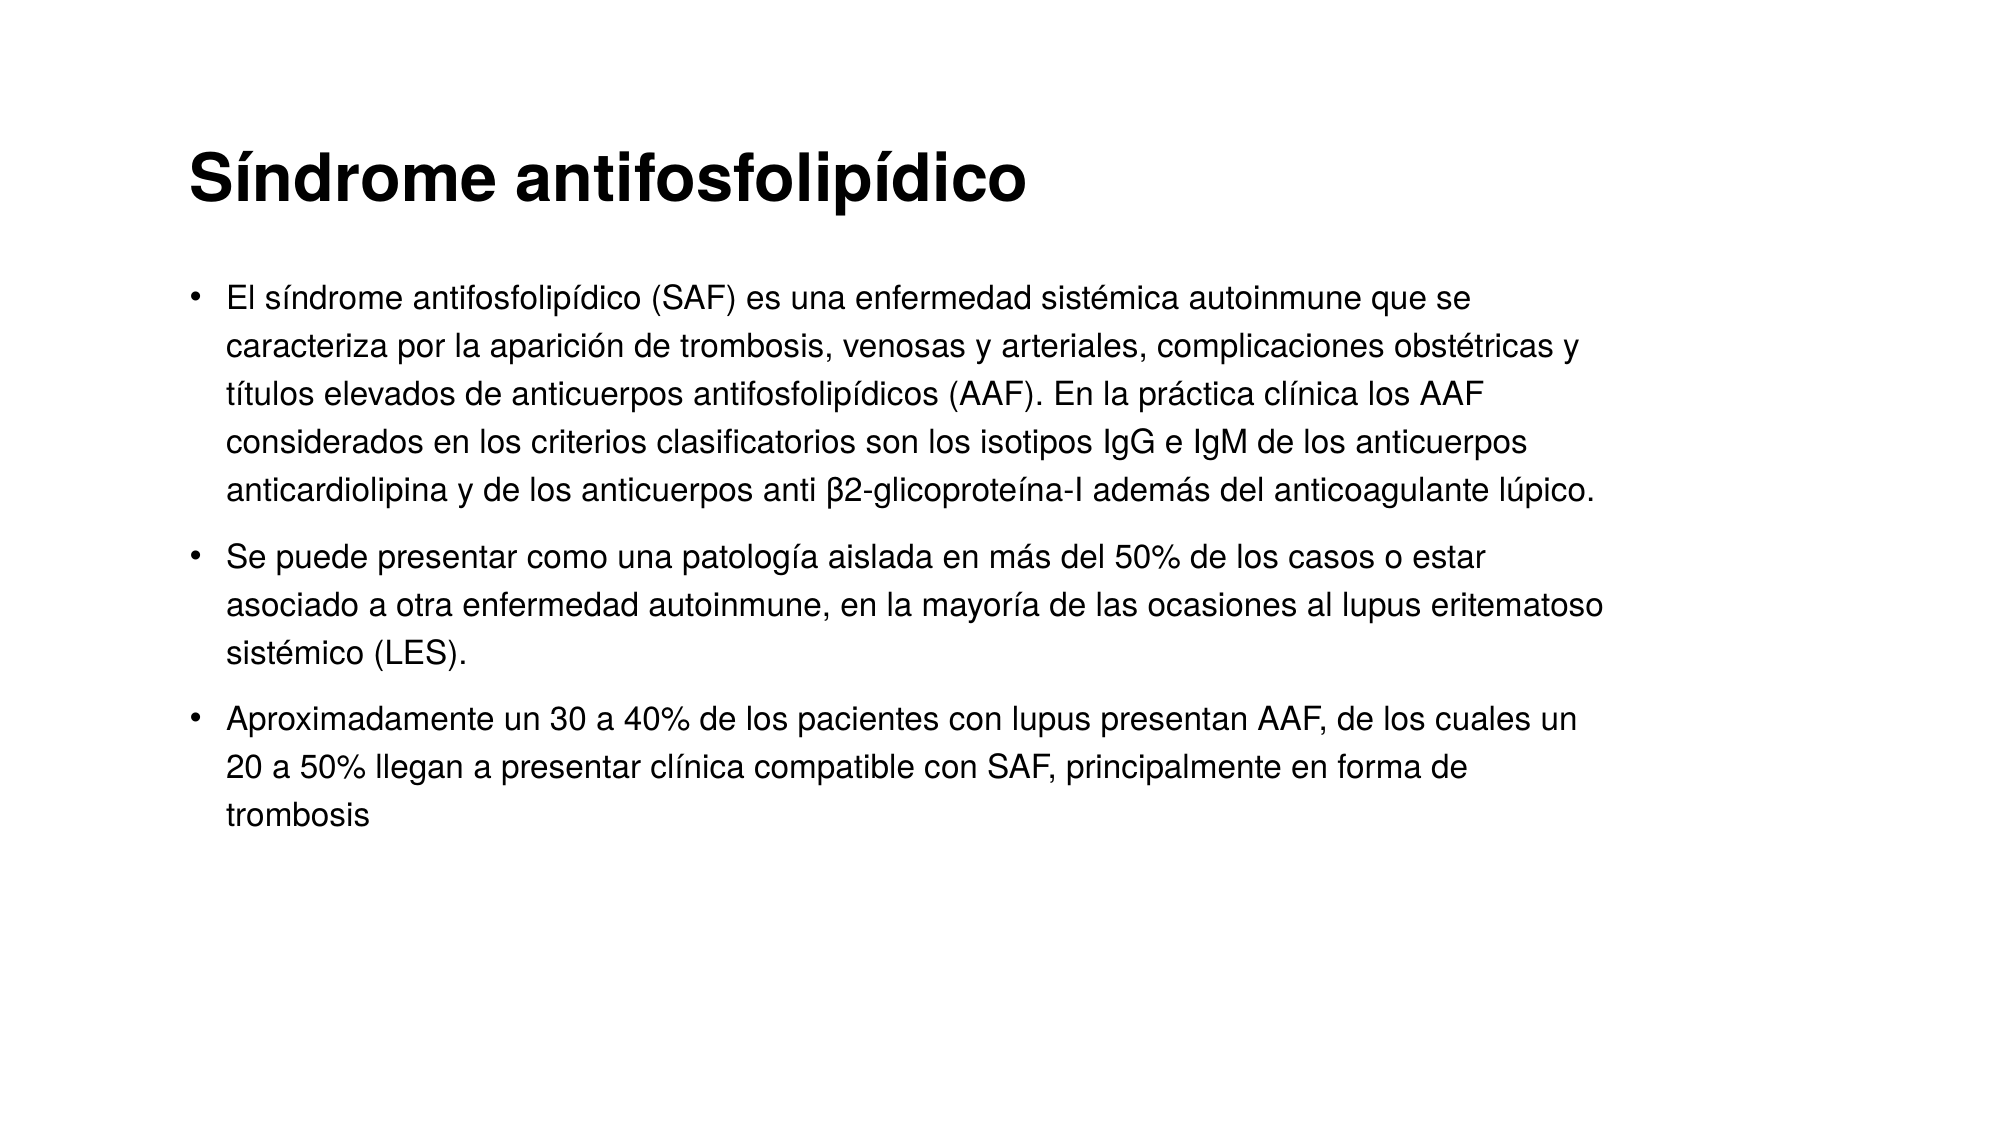

# Síndrome antifosfolipídico
El síndrome antifosfolipídico (SAF) es una enfermedad sistémica autoinmune que se caracteriza por la aparición de trombosis, venosas y arteriales, complicaciones obstétricas y títulos elevados de anticuerpos antifosfolipídicos (AAF). En la práctica clínica los AAF considerados en los criterios clasificatorios son los isotipos IgG e IgM de los anticuerpos anticardiolipina y de los anticuerpos anti β2-glicoproteína-I además del anticoagulante lúpico.
Se puede presentar como una patología aislada en más del 50% de los casos o estar asociado a otra enfermedad autoinmune, en la mayoría de las ocasiones al lupus eritematoso sistémico (LES).
Aproximadamente un 30 a 40% de los pacientes con lupus presentan AAF, de los cuales un 20 a 50% llegan a presentar clínica compatible con SAF, principalmente en forma de trombosis